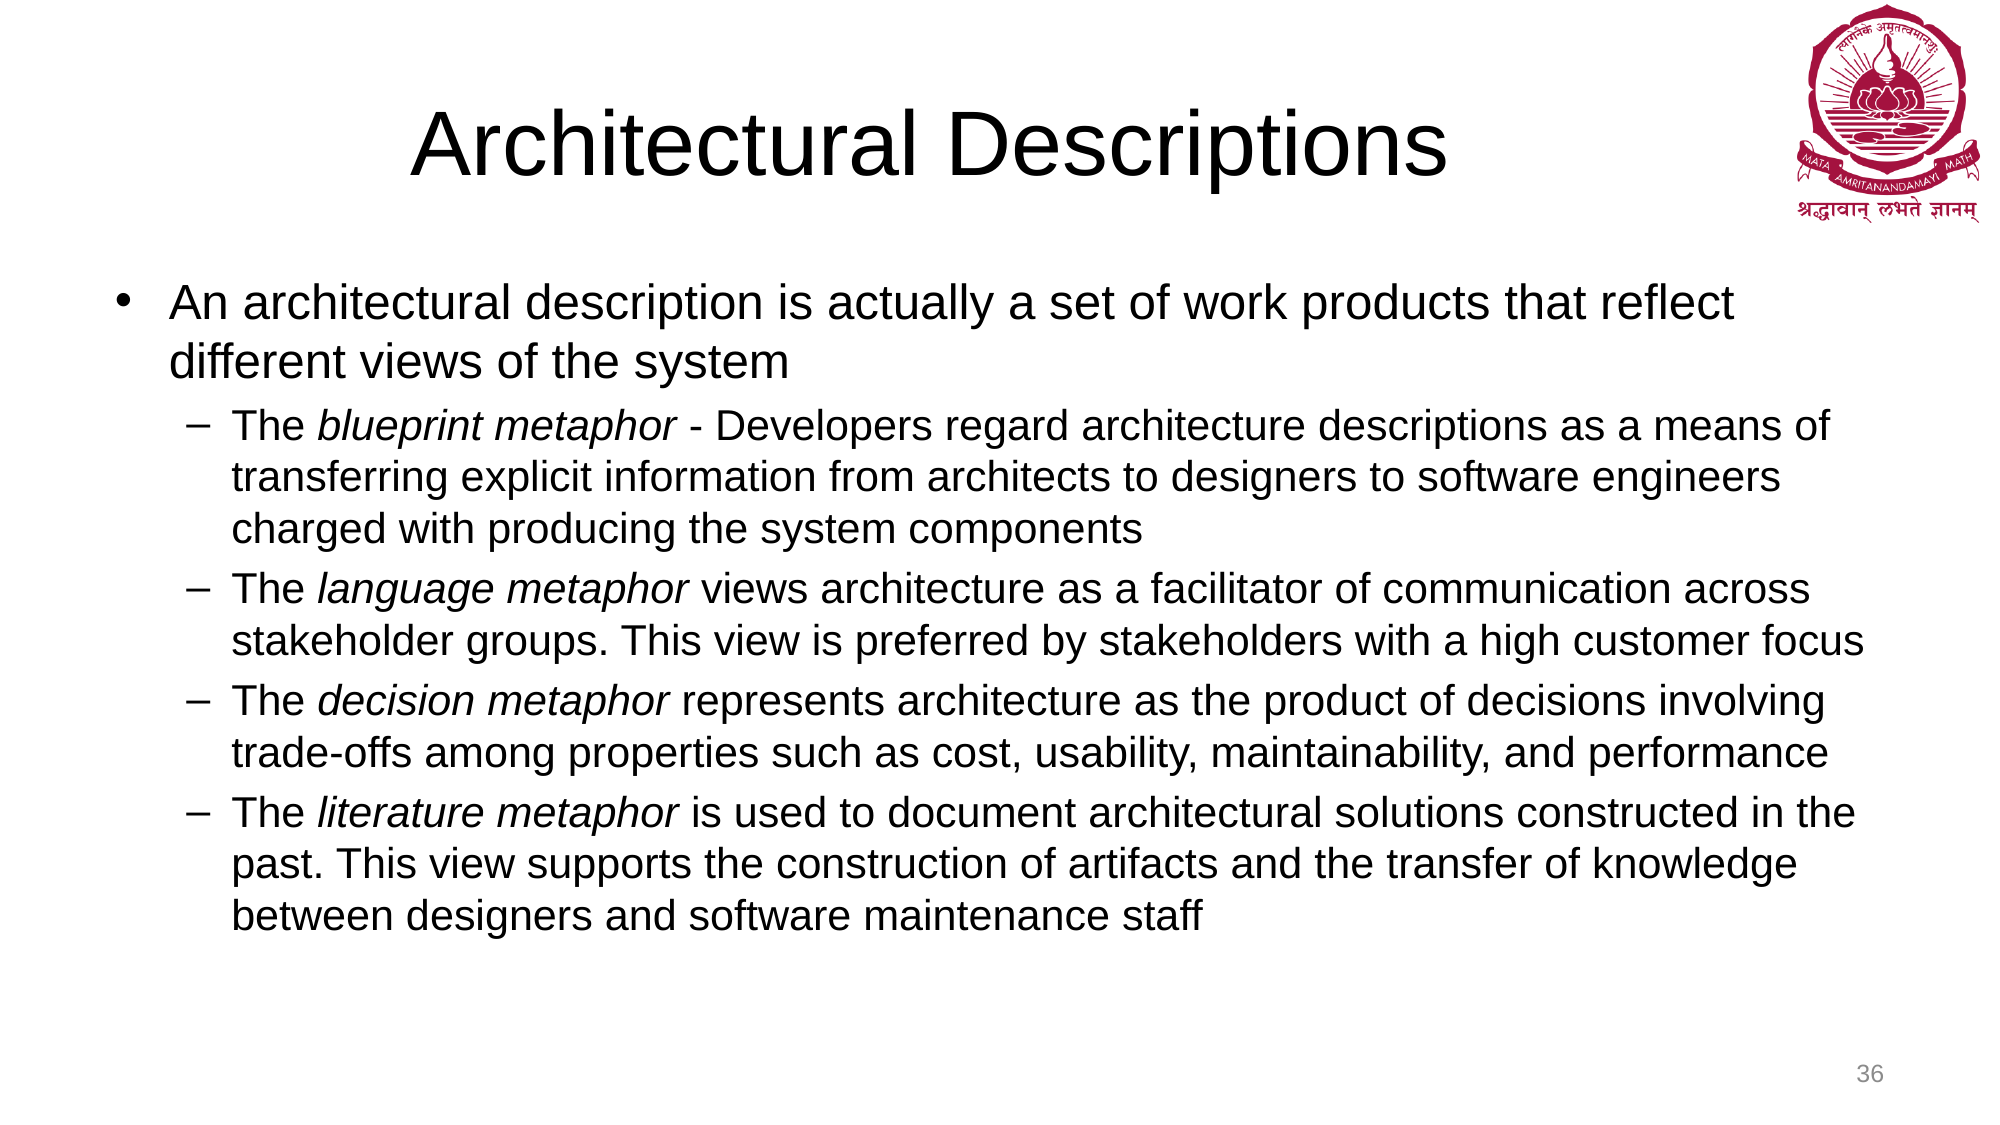

# Architectural Descriptions
An architectural description is actually a set of work products that reflect different views of the system
The blueprint metaphor - Developers regard architecture descriptions as a means of transferring explicit information from architects to designers to software engineers charged with producing the system components
The language metaphor views architecture as a facilitator of communication across stakeholder groups. This view is preferred by stakeholders with a high customer focus
The decision metaphor represents architecture as the product of decisions involving trade-offs among properties such as cost, usability, maintainability, and performance
The literature metaphor is used to document architectural solutions constructed in the past. This view supports the construction of artifacts and the transfer of knowledge between designers and software maintenance staff
36